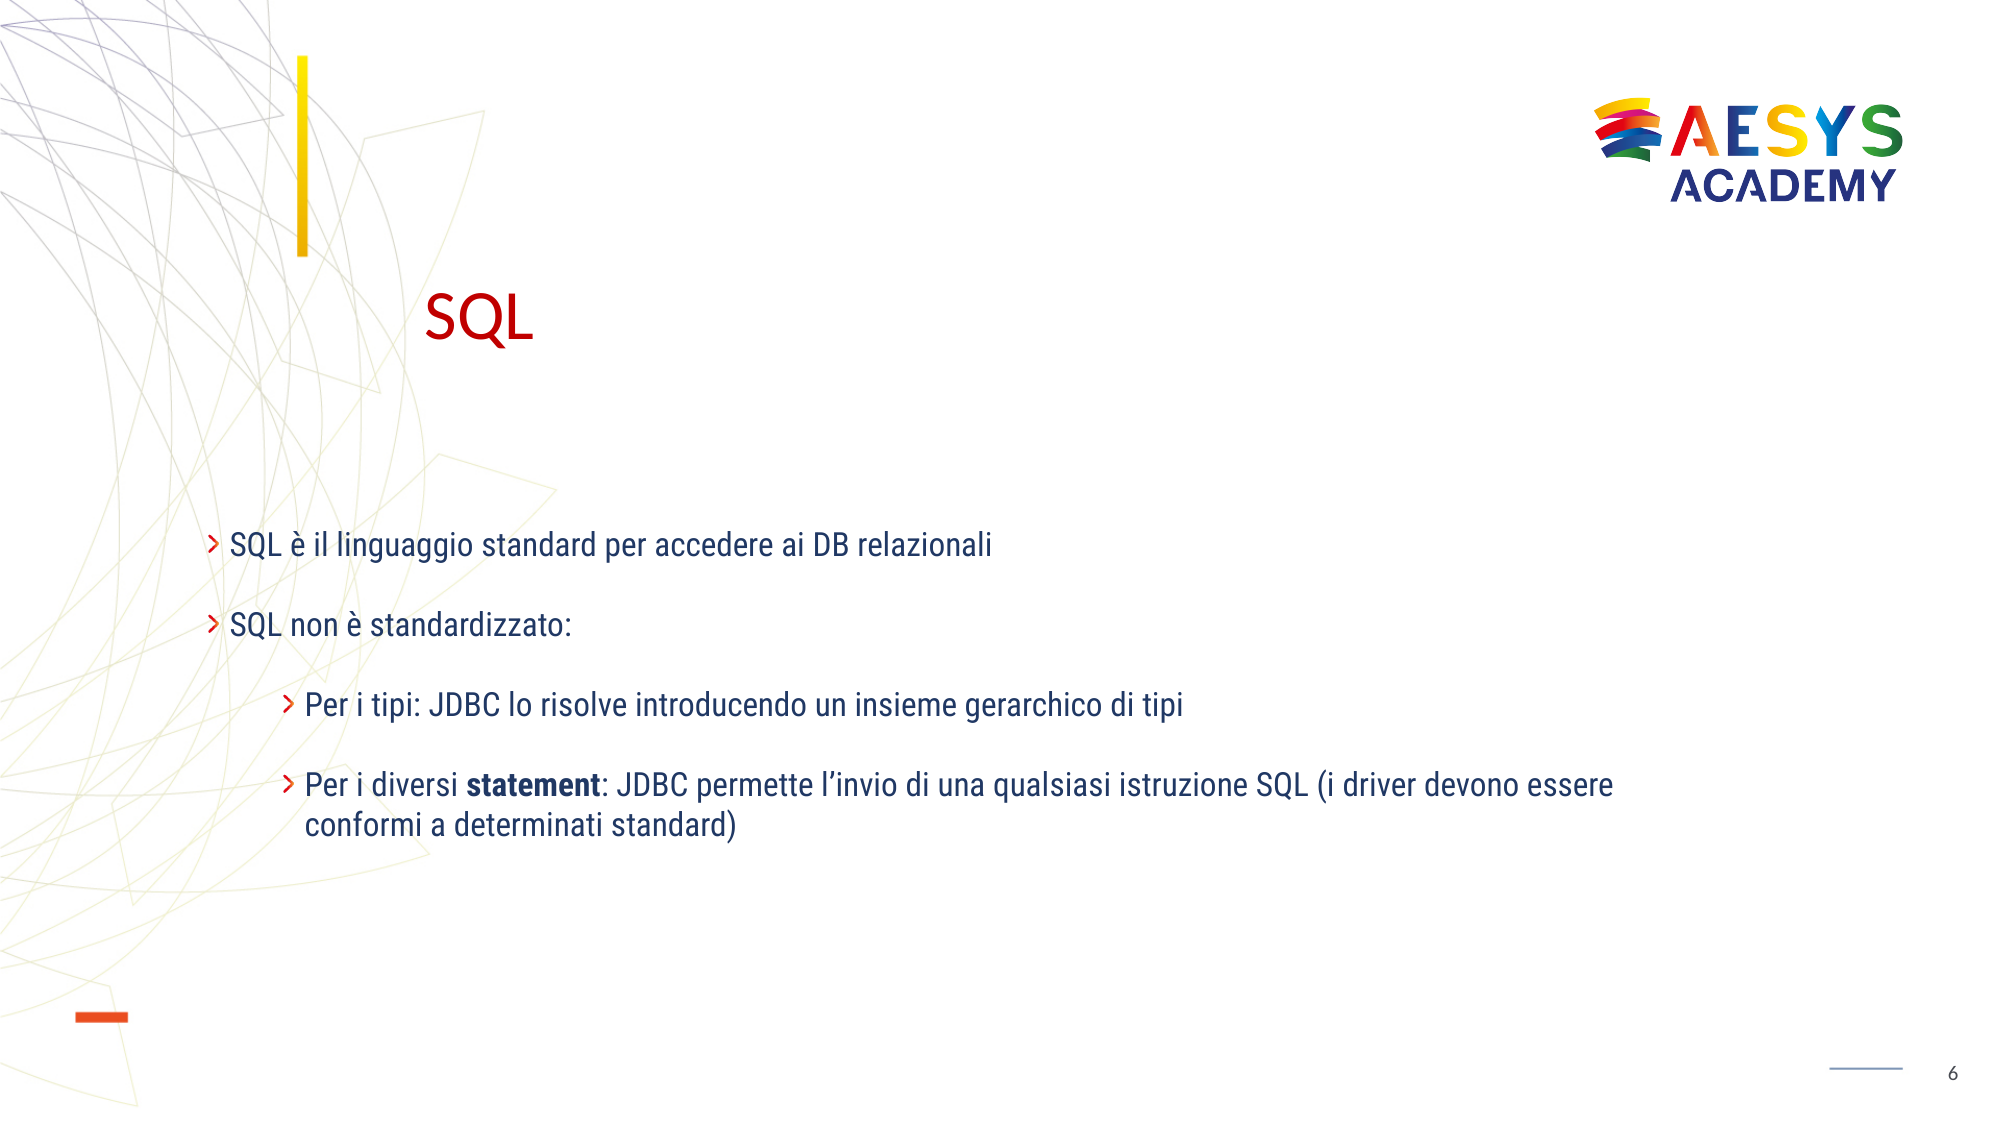

# SQL

SQL è il linguaggio standard per accedere ai DB relazionali

SQL non è standardizzato:

Per i tipi: JDBC lo risolve introducendo un insieme gerarchico di tipi

Per i diversi statement: JDBC permette l’invio di una qualsiasi istruzione SQL (i driver devono essere conformi a determinati standard)
6